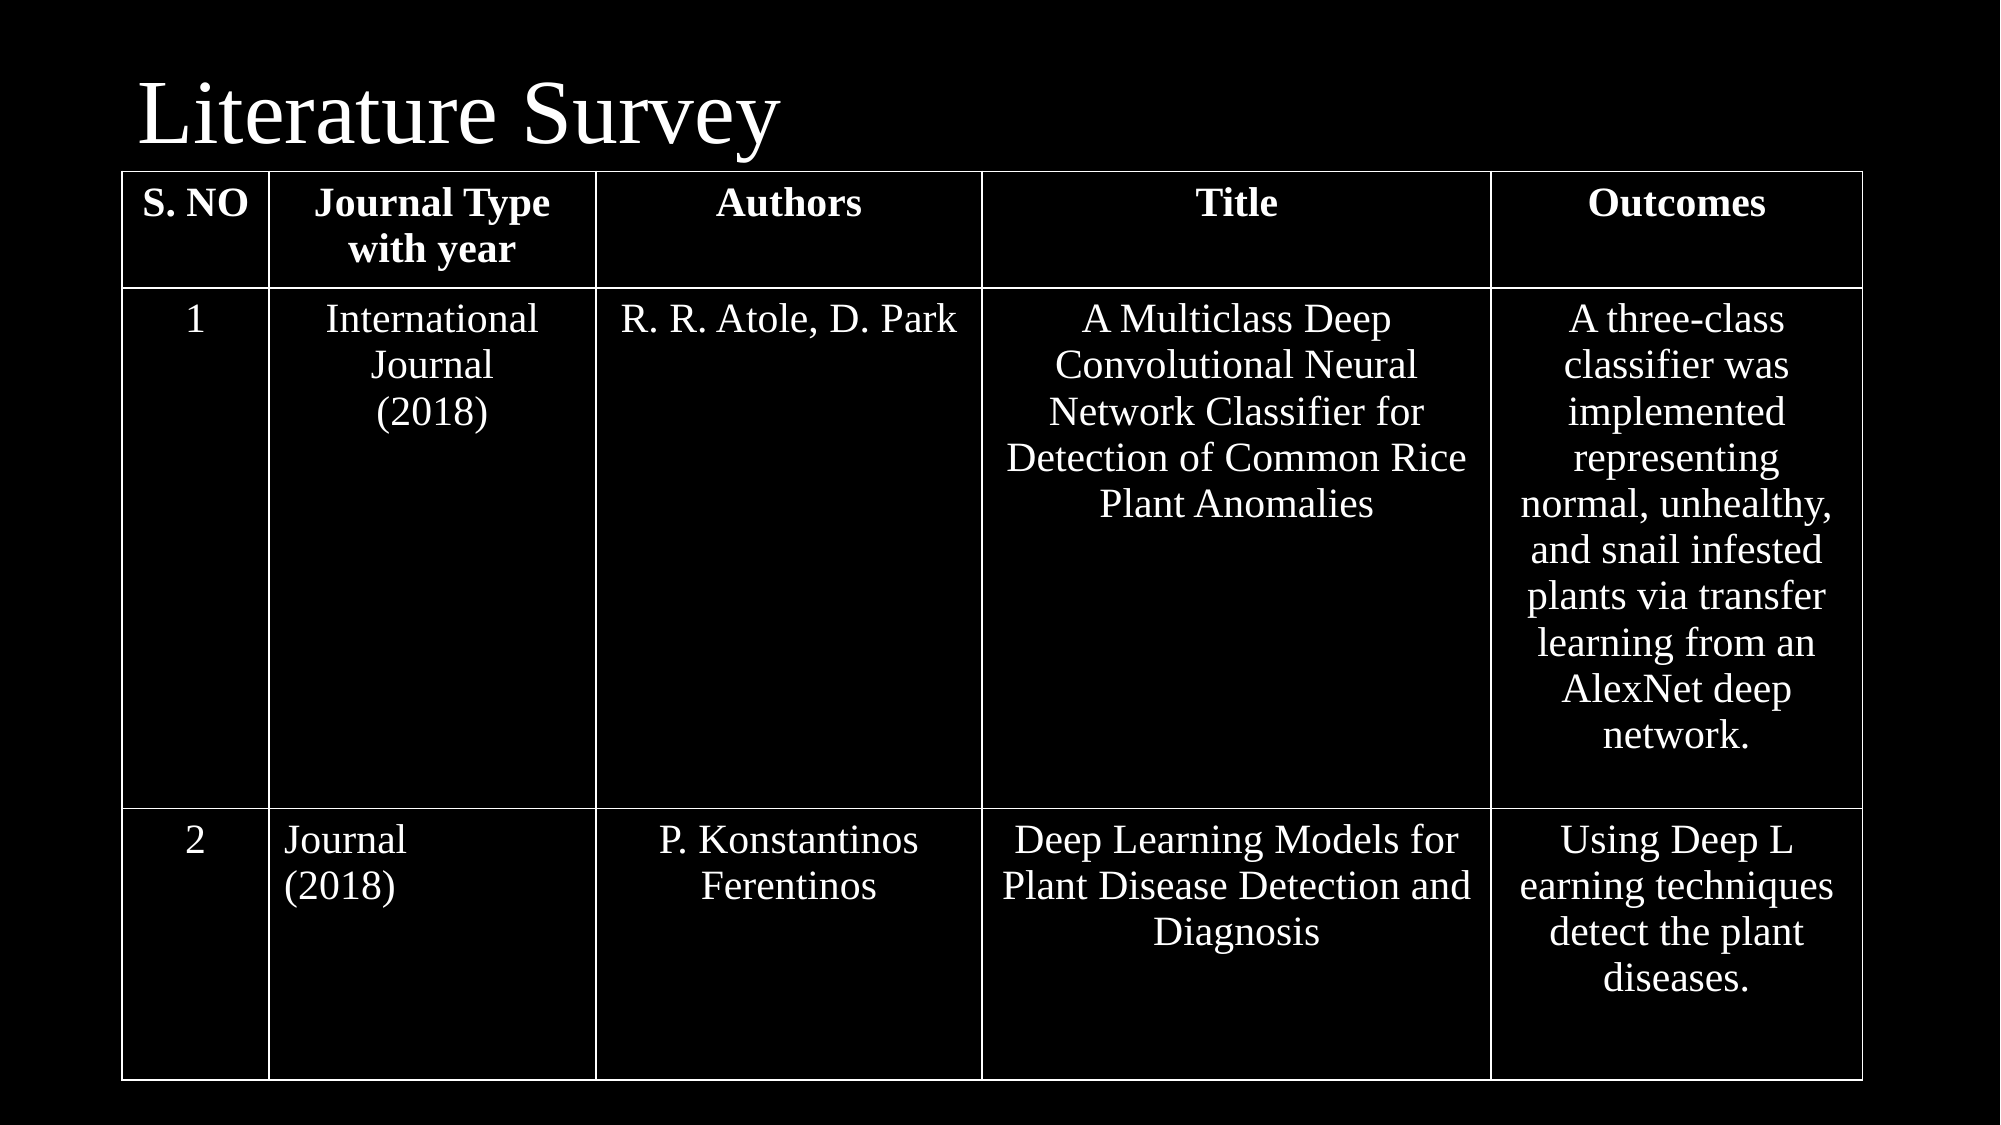

# Literature Survey
| S. NO | Journal Type with year | Authors | Title | Outcomes |
| --- | --- | --- | --- | --- |
| 1 | International Journal (2018) | R. R. Atole, D. Park | A Multiclass Deep Convolutional Neural Network Classifier for Detection of Common Rice Plant Anomalies | A three-class classifier was implemented representing normal, unhealthy, and snail infested plants via transfer learning from an AlexNet deep network. |
| 2 | Journal (2018) | P. Konstantinos Ferentinos | Deep Learning Models for Plant Disease Detection and Diagnosis | Using Deep L earning techniques detect the plant diseases. |